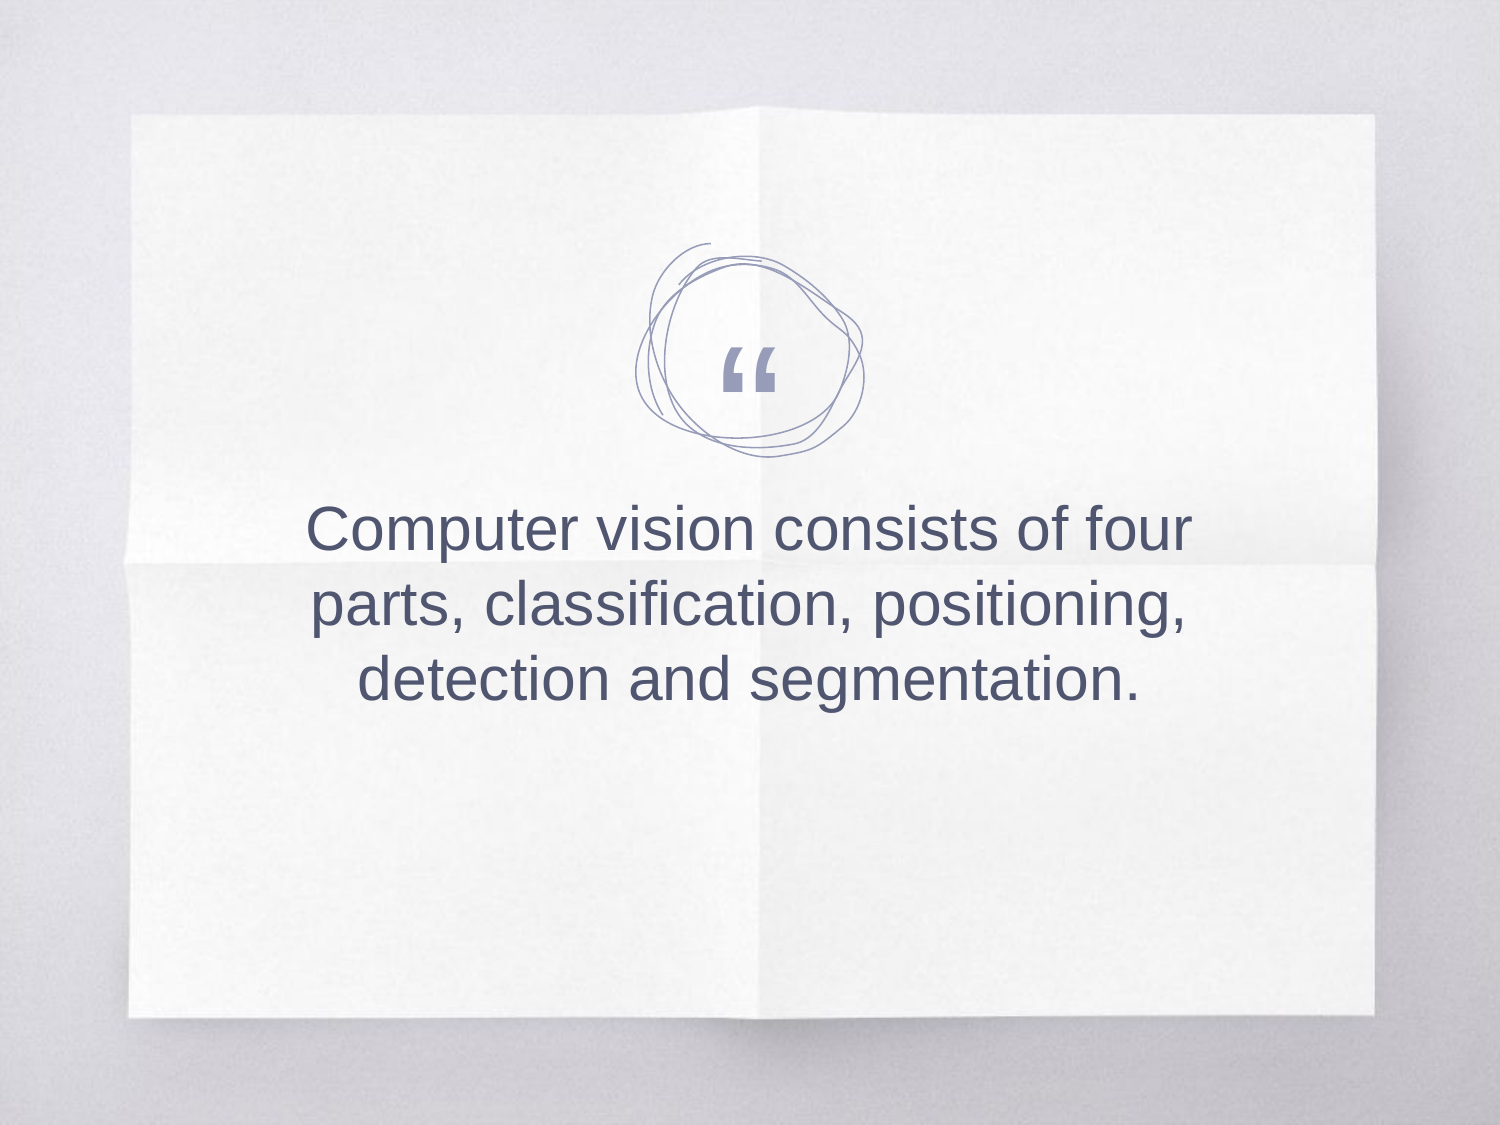

Computer vision consists of four parts, classification, positioning, detection and segmentation.
4